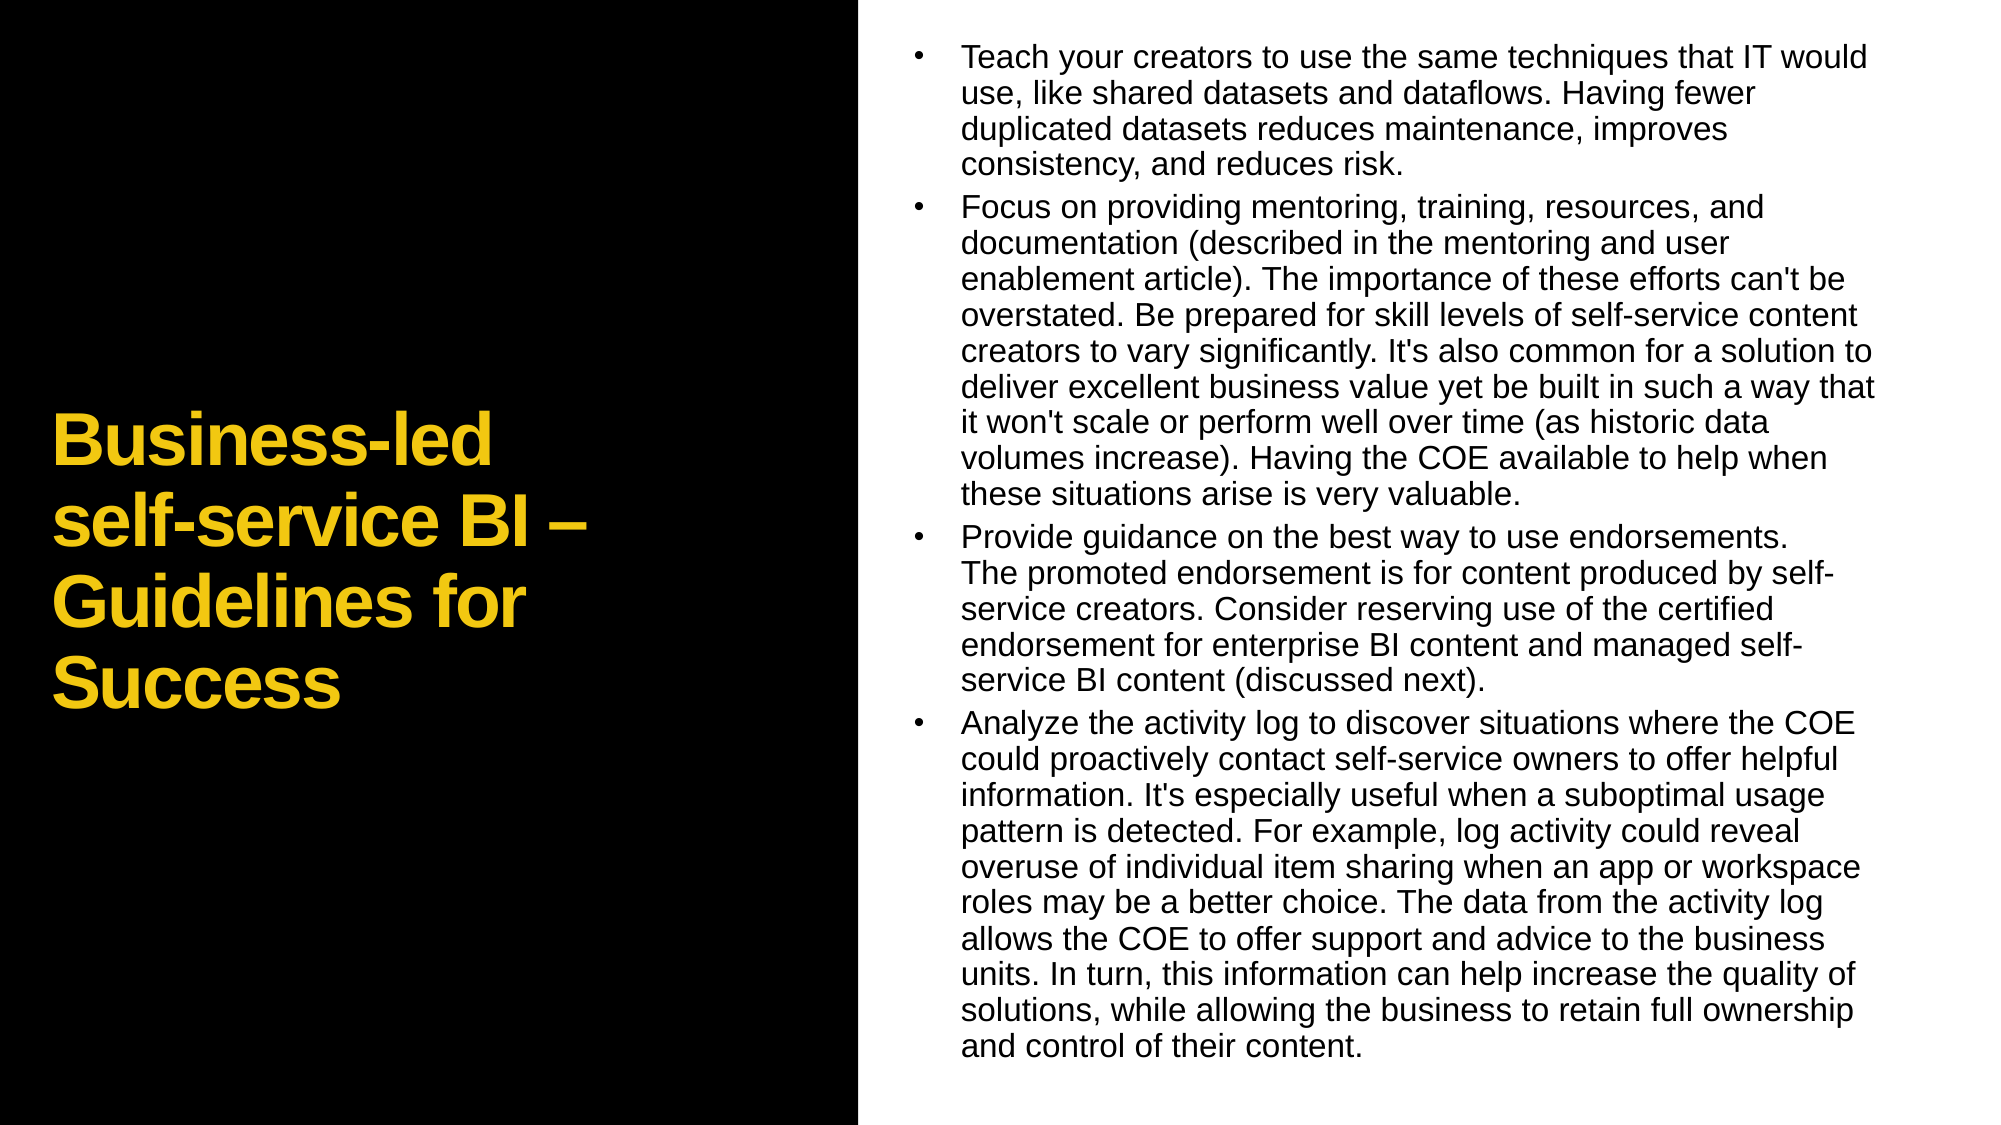

Teach your creators to use the same techniques that IT would use, like shared datasets and dataflows. Having fewer duplicated datasets reduces maintenance, improves consistency, and reduces risk.
Focus on providing mentoring, training, resources, and documentation (described in the mentoring and user enablement article). The importance of these efforts can't be overstated. Be prepared for skill levels of self-service content creators to vary significantly. It's also common for a solution to deliver excellent business value yet be built in such a way that it won't scale or perform well over time (as historic data volumes increase). Having the COE available to help when these situations arise is very valuable.
Provide guidance on the best way to use endorsements. The promoted endorsement is for content produced by self-service creators. Consider reserving use of the certified endorsement for enterprise BI content and managed self-service BI content (discussed next).
Analyze the activity log to discover situations where the COE could proactively contact self-service owners to offer helpful information. It's especially useful when a suboptimal usage pattern is detected. For example, log activity could reveal overuse of individual item sharing when an app or workspace roles may be a better choice. The data from the activity log allows the COE to offer support and advice to the business units. In turn, this information can help increase the quality of solutions, while allowing the business to retain full ownership and control of their content.

# Business-led self-service BI – Guidelines for Success